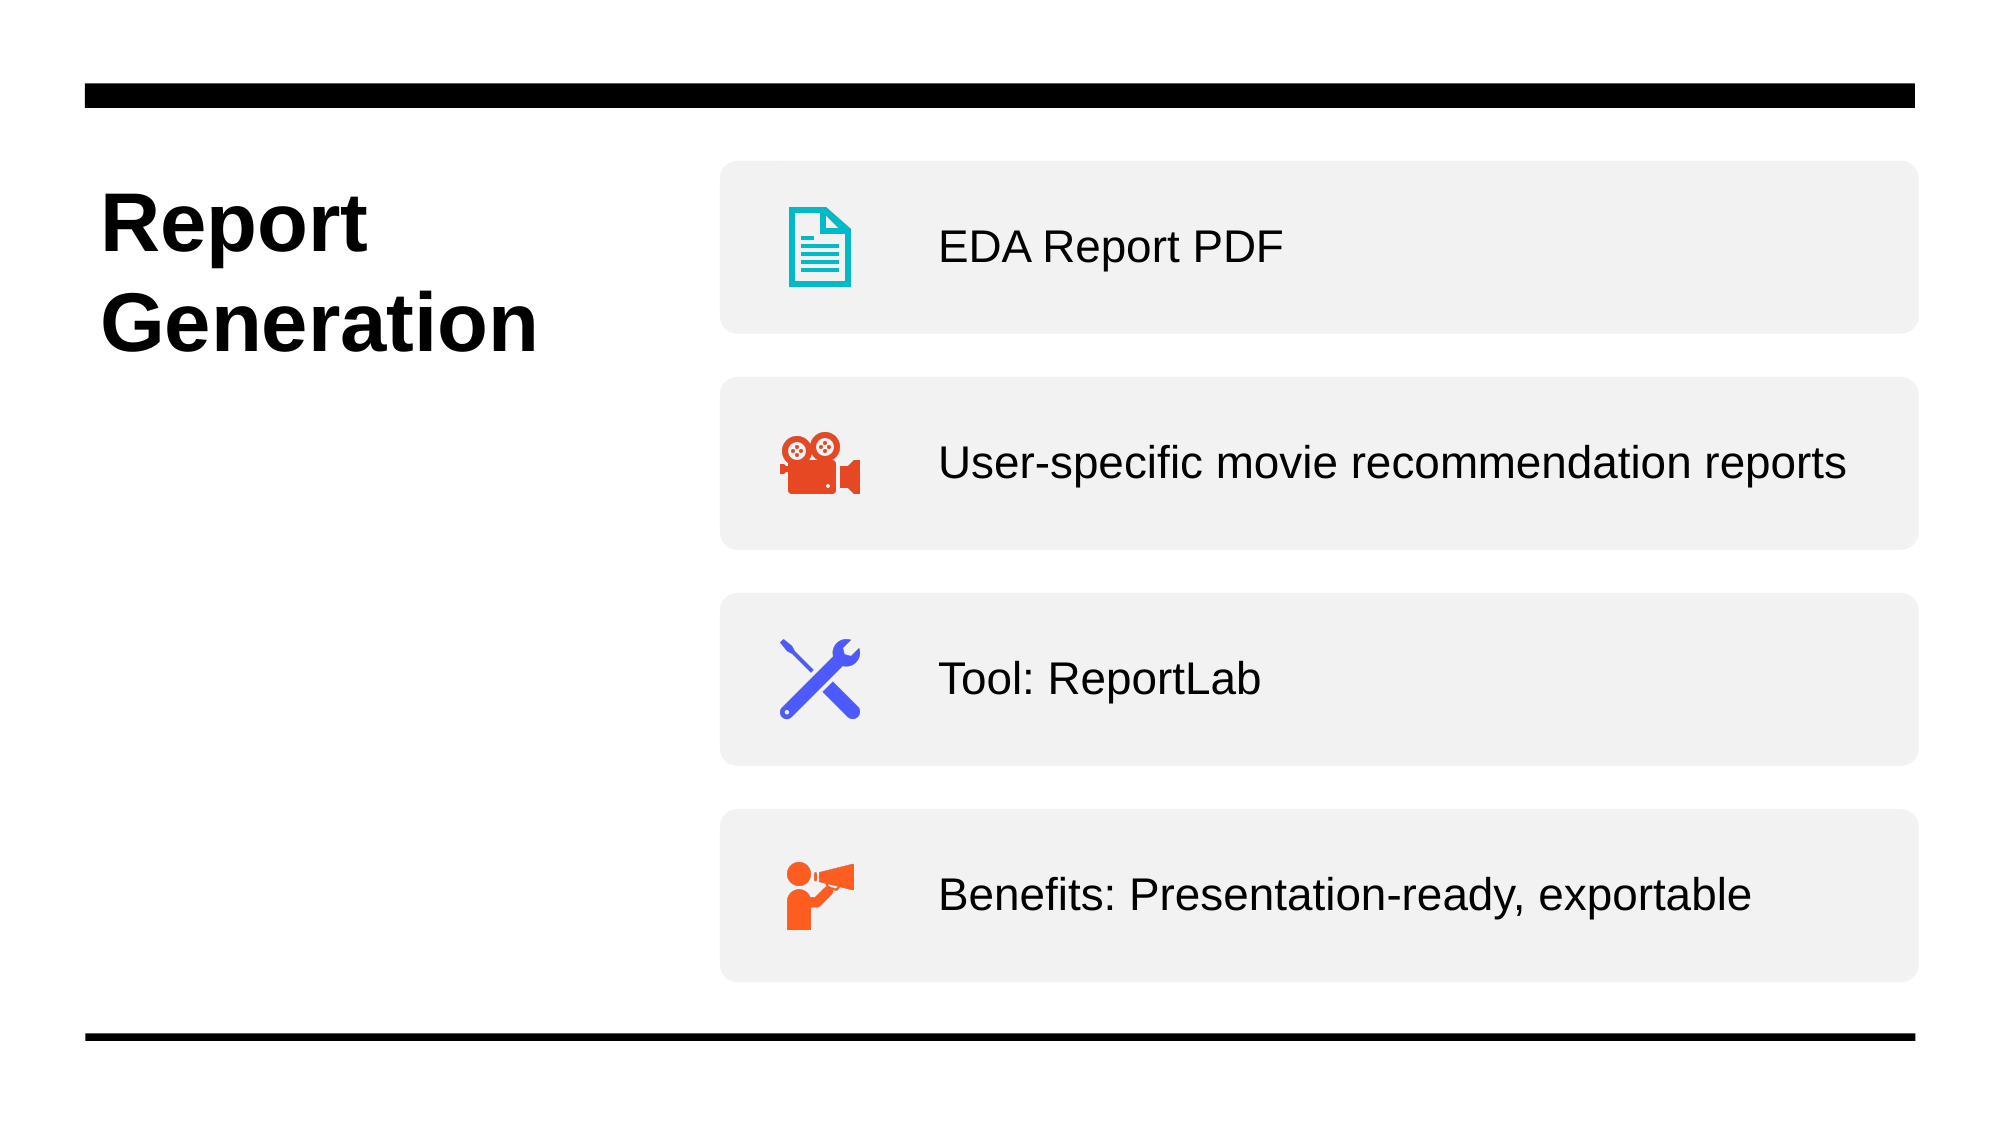

# Report Generation
EDA Report PDF
User-specific movie recommendation reports
Tool: ReportLab
Benefits: Presentation-ready, exportable